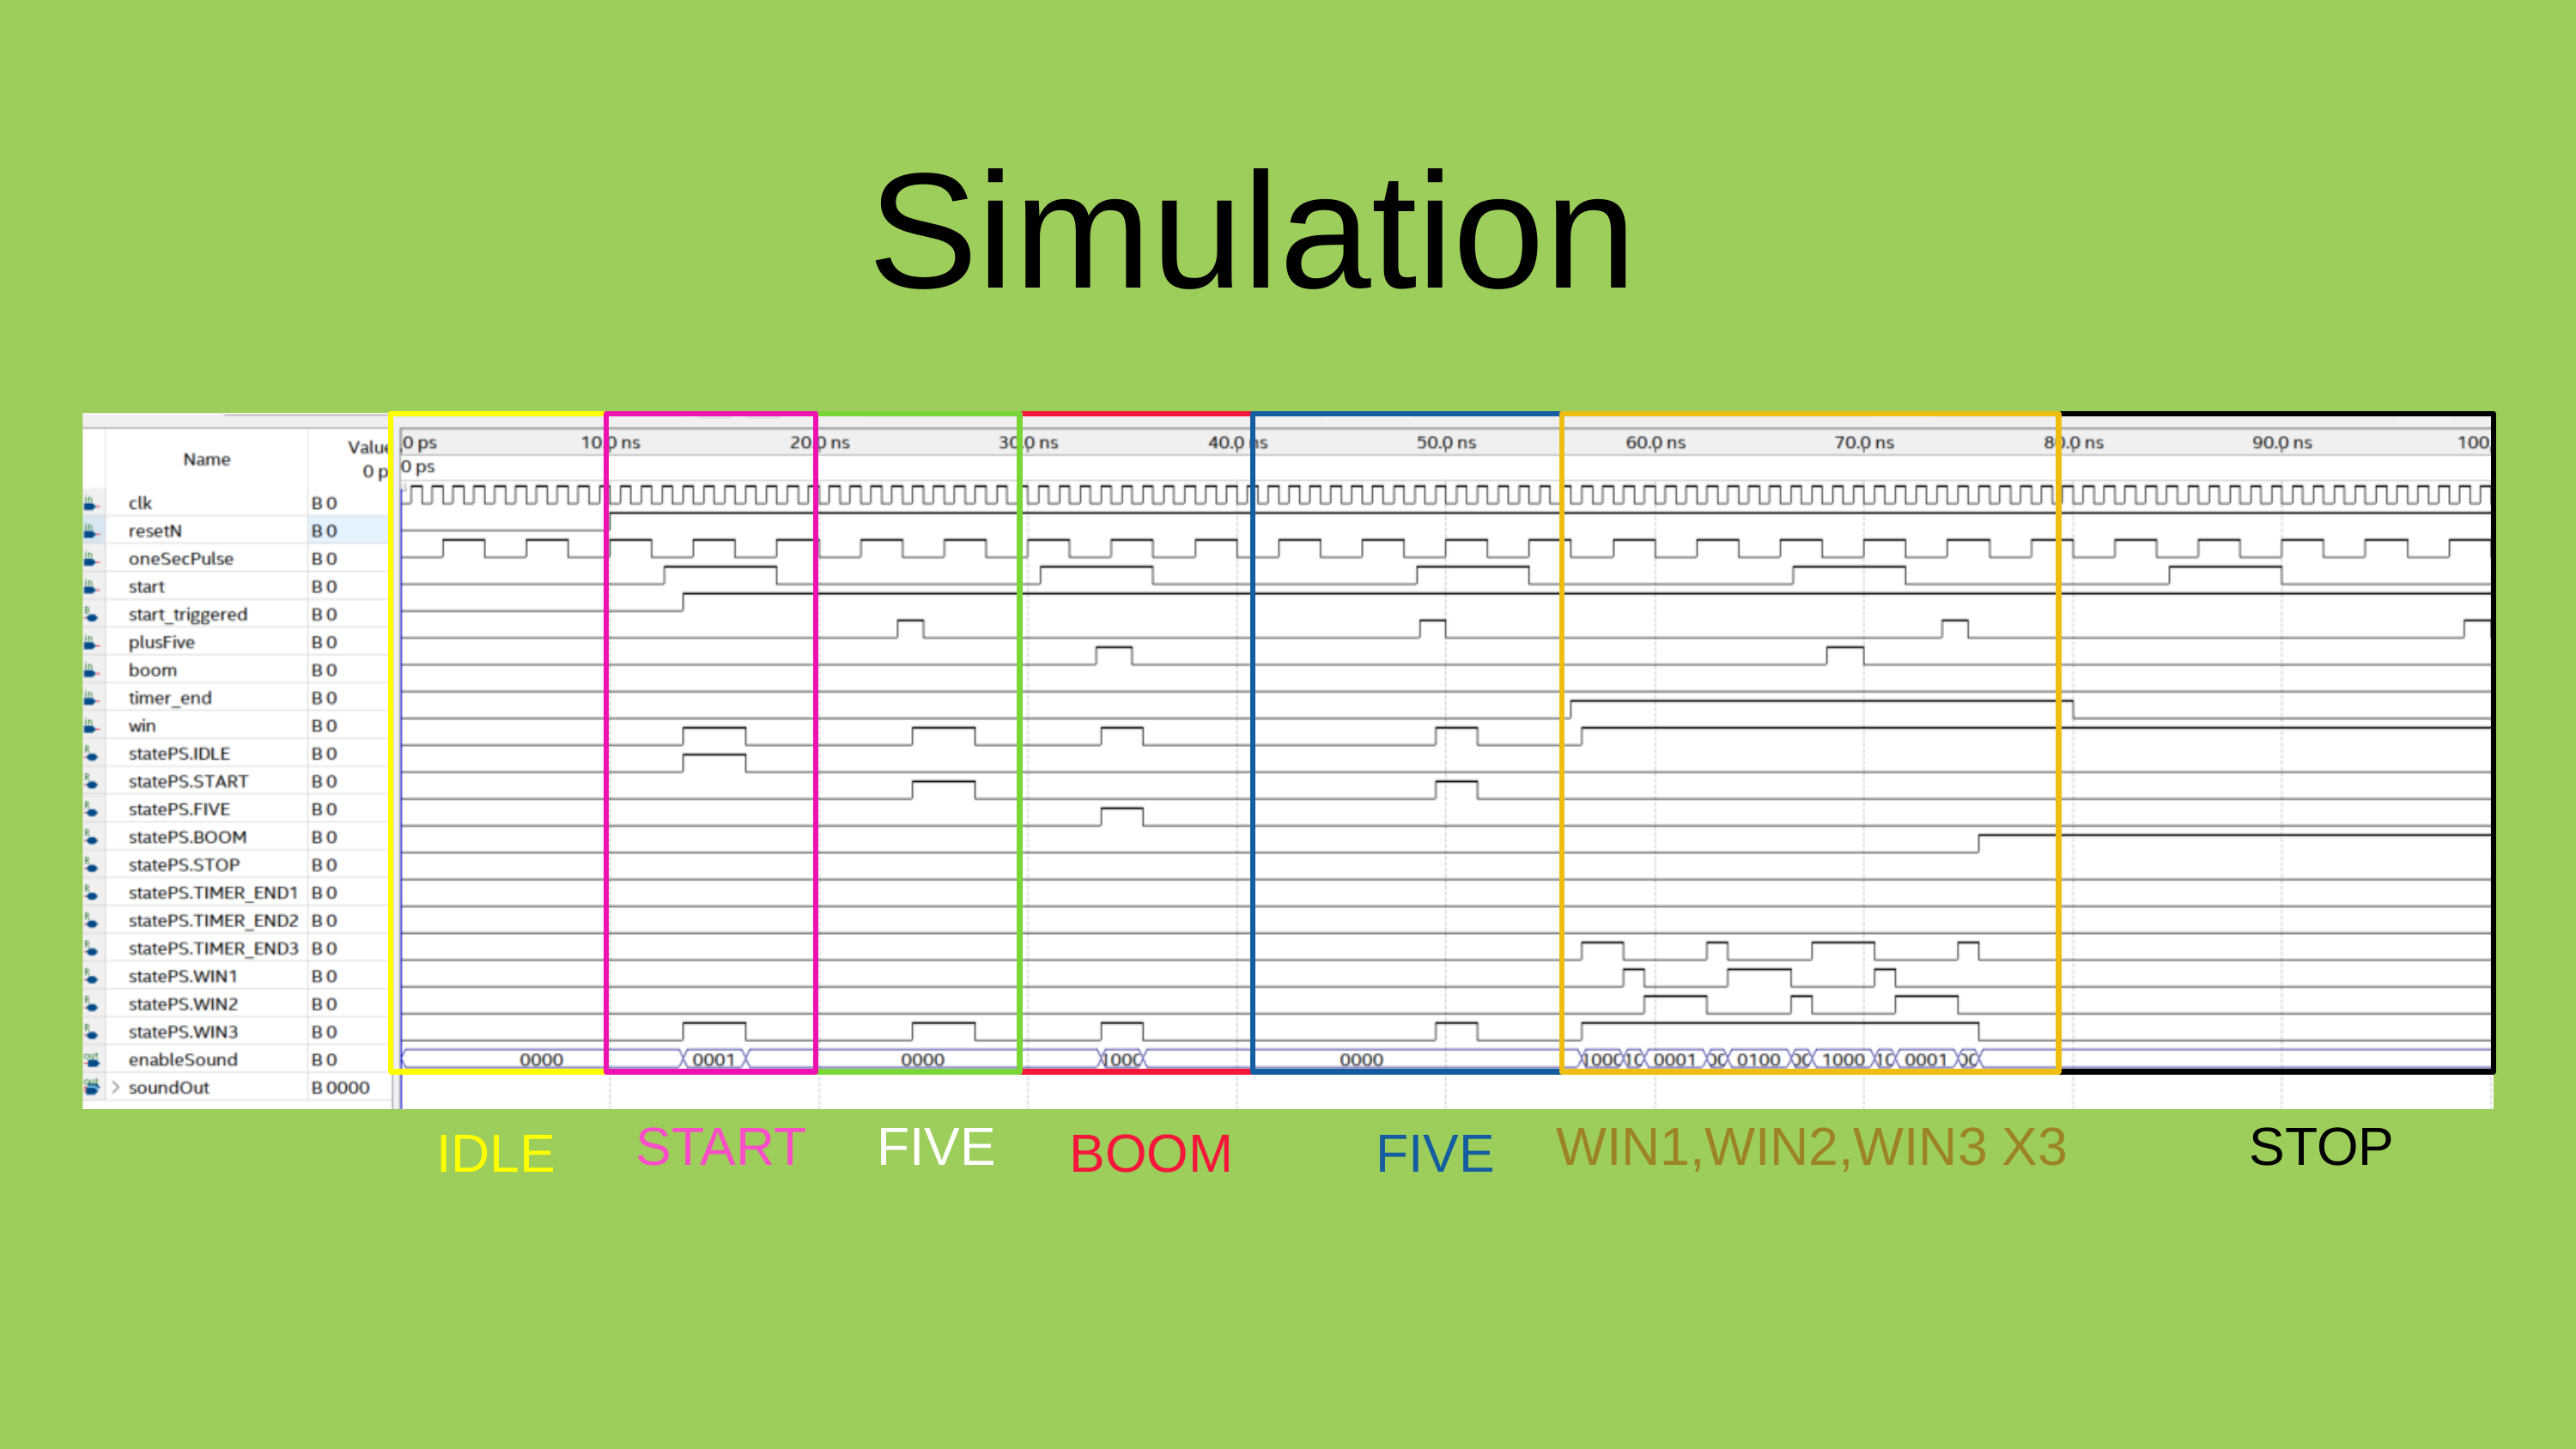

Simulation

FIVE
START

WIN1,WIN2,WIN3 X3
STOP
IDLE
BOOM
FIVE